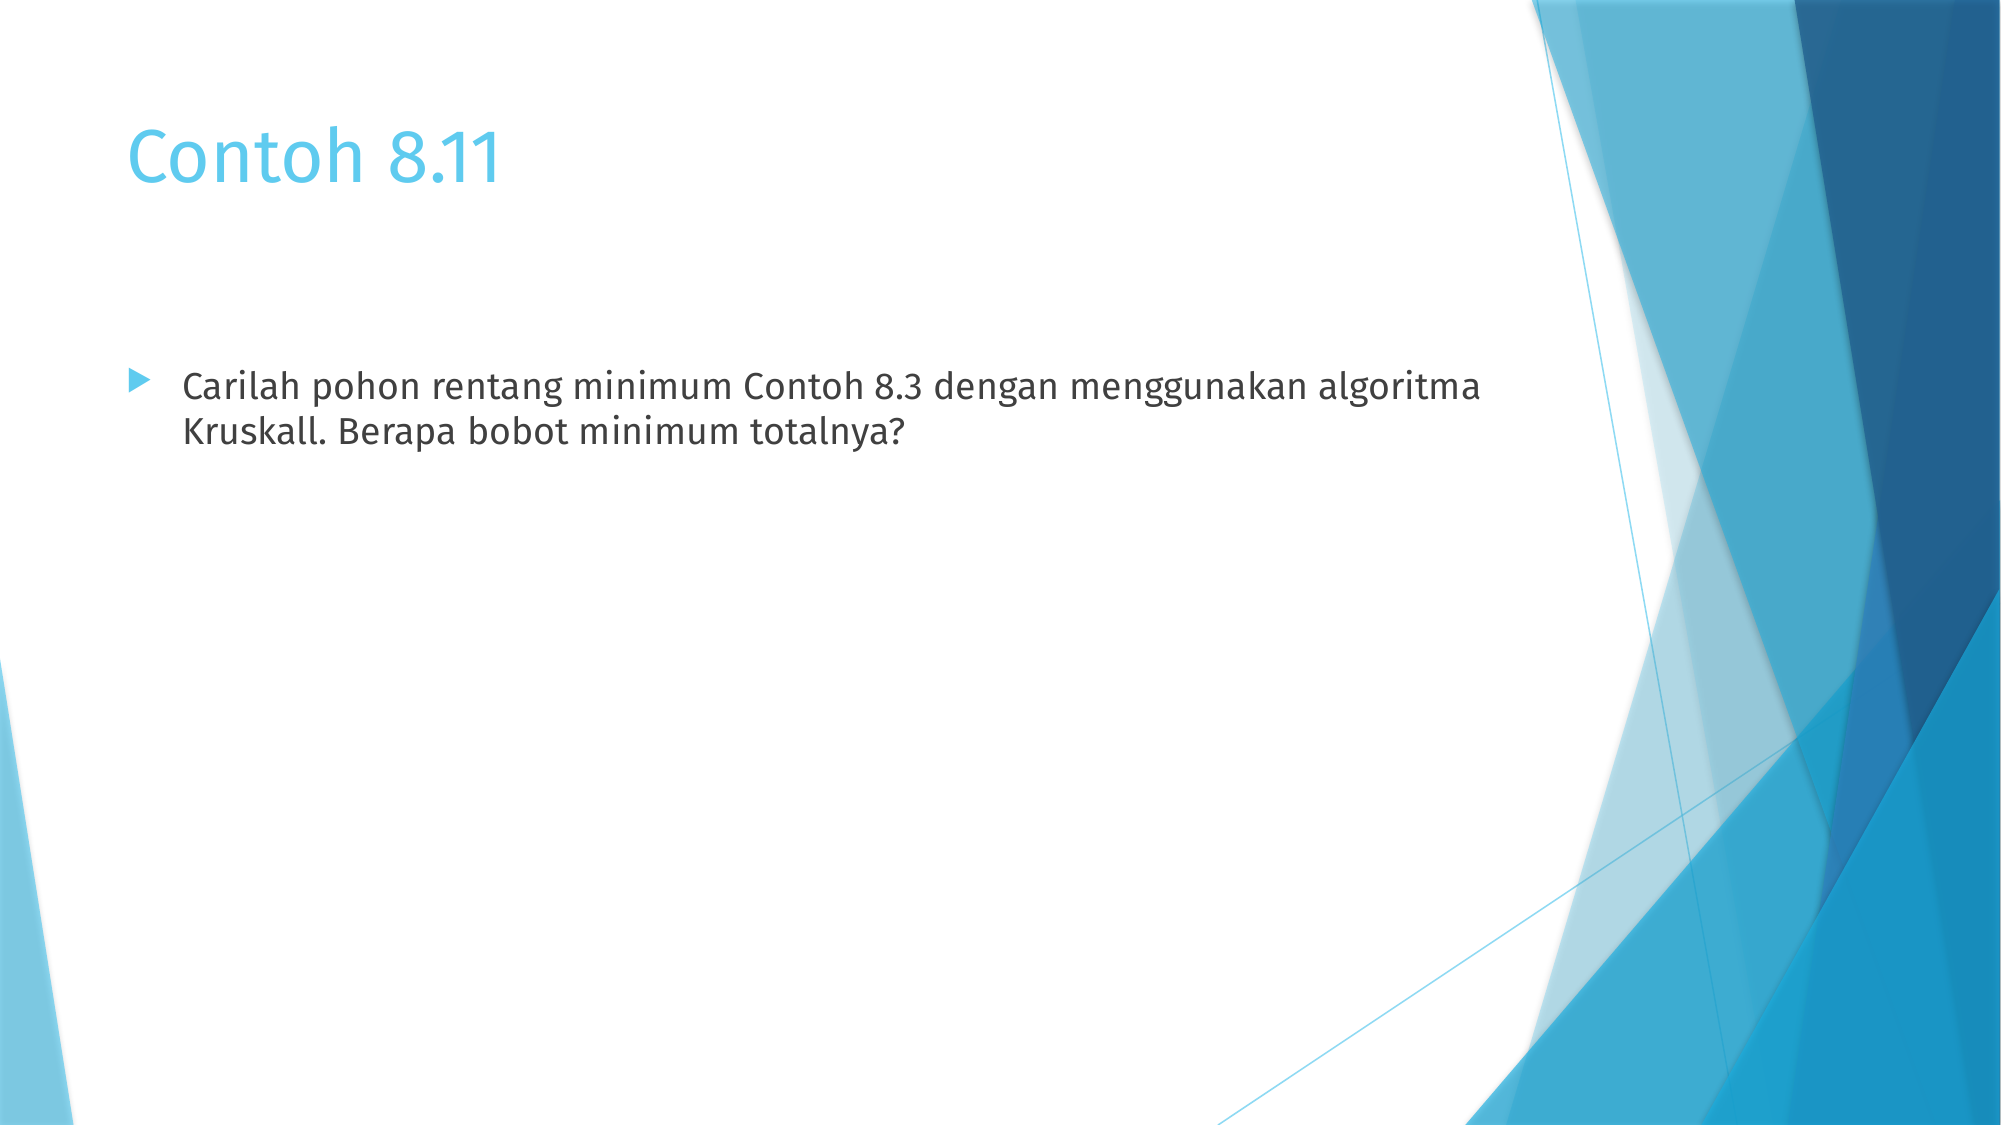

# Contoh 8.11
Carilah pohon rentang minimum Contoh 8.3 dengan menggunakan algoritma Kruskall. Berapa bobot minimum totalnya?